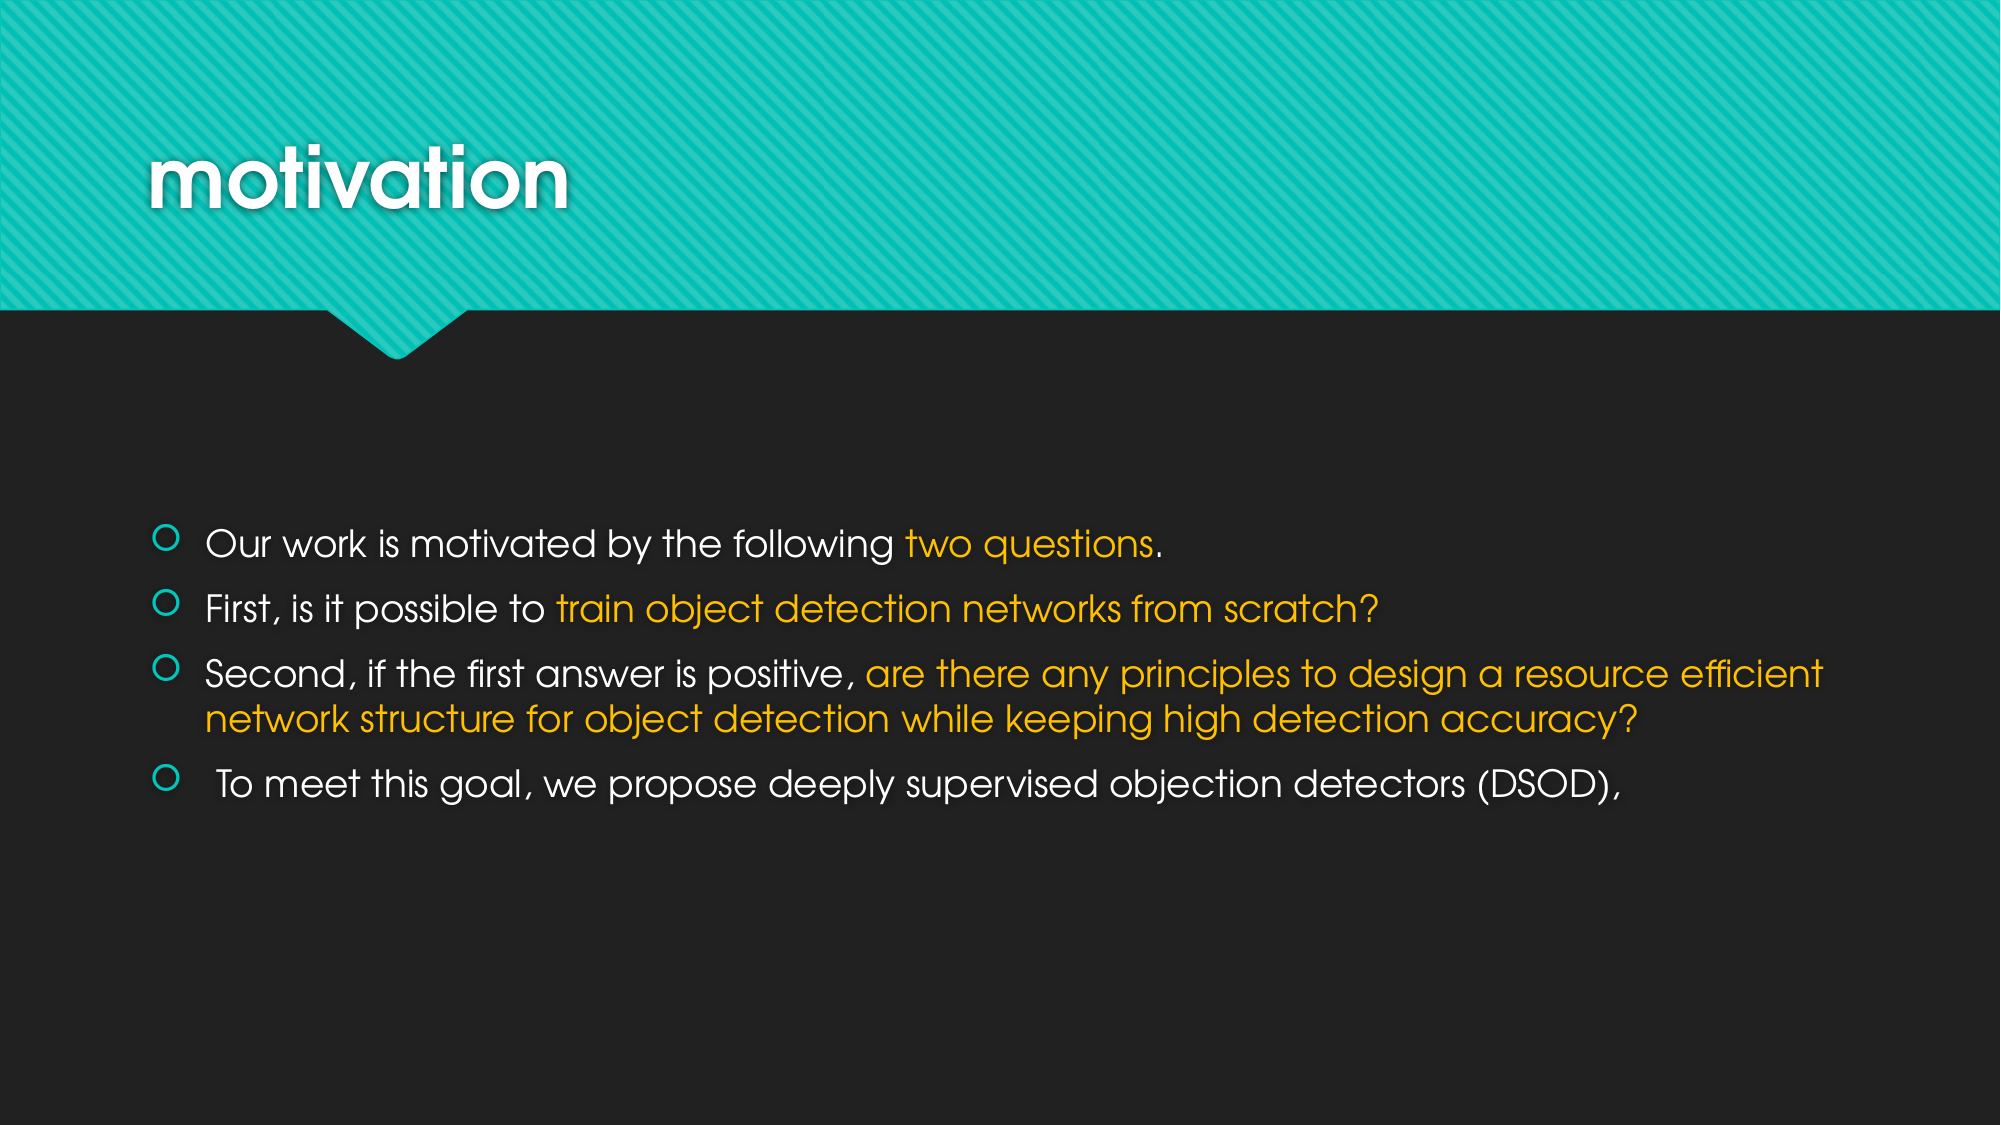

# motivation
Our work is motivated by the following two questions.
First, is it possible to train object detection networks from scratch?
Second, if the first answer is positive, are there any principles to design a resource efficient network structure for object detection while keeping high detection accuracy?
 To meet this goal, we propose deeply supervised objection detectors (DSOD),